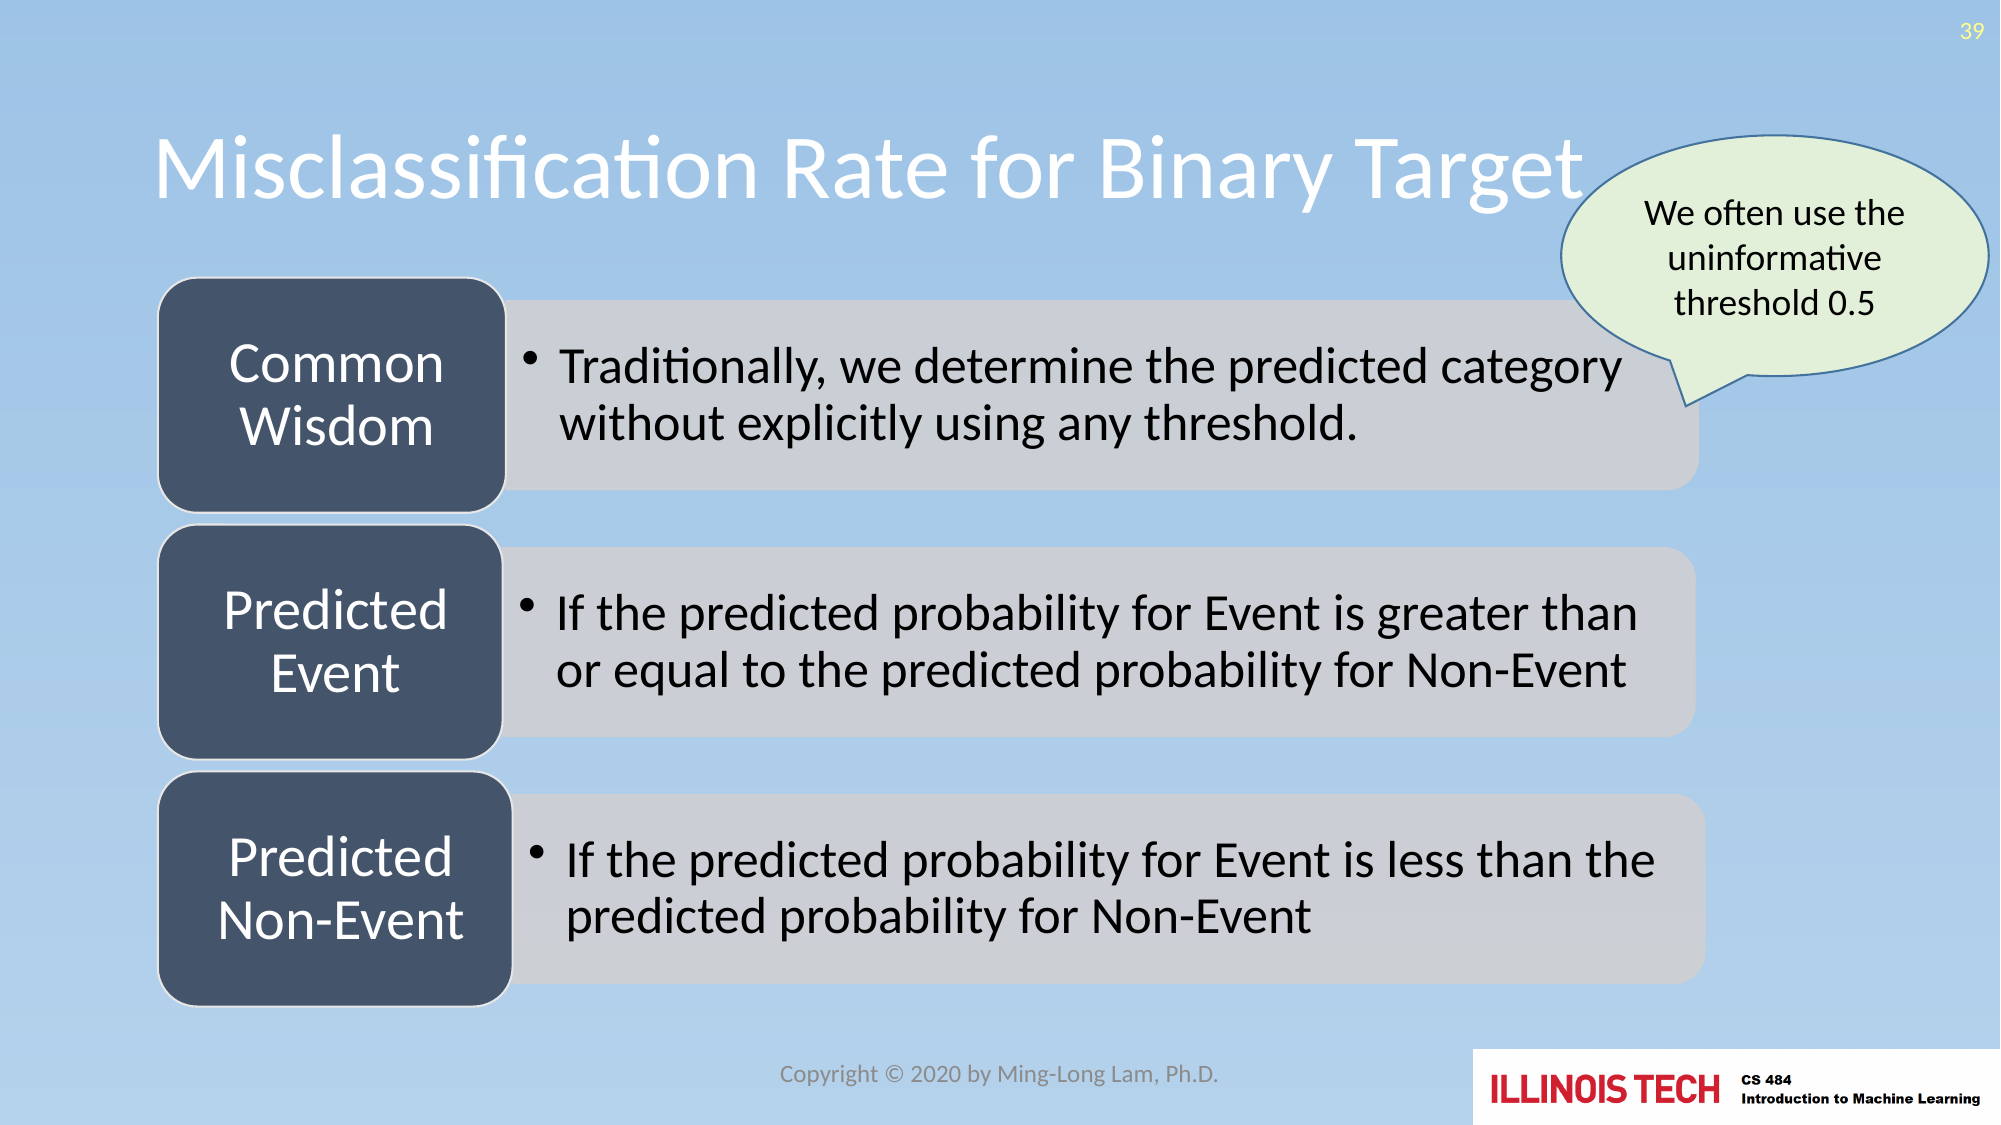

39
# Misclassification Rate for Binary Target
We often use the uninformative threshold 0.5
Traditionally, we determine the predicted category without explicitly using any threshold.
Common Wisdom
If the predicted probability for Event is greater than or equal to the predicted probability for Non-Event
Predicted Event
If the predicted probability for Event is less than the predicted probability for Non-Event
Predicted Non-Event
Copyright © 2020 by Ming-Long Lam, Ph.D.